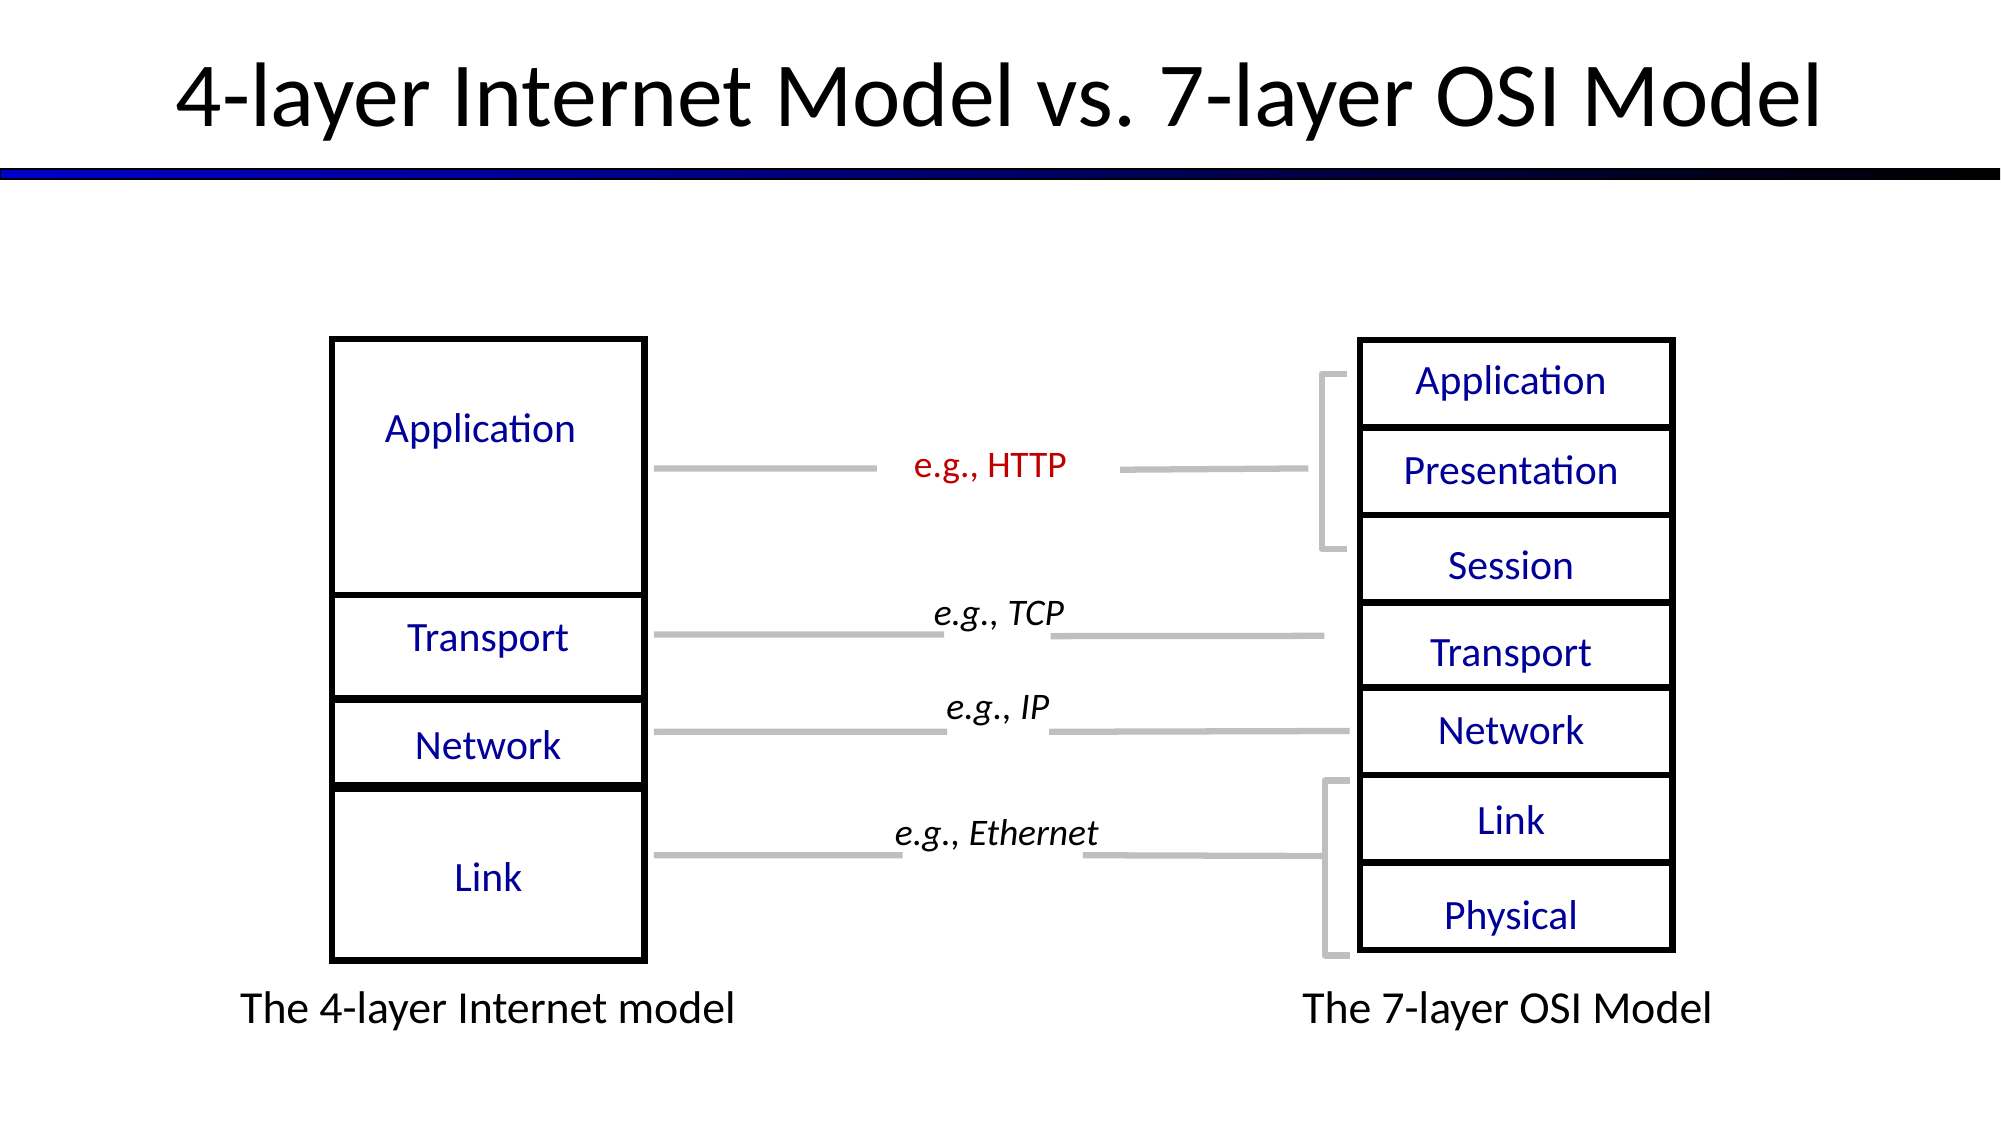

# 4-layer Internet Model vs. 7-layer OSI Model

Application

e.g., TCP

e.g., IP

e.g., Ethernet

Application

e.g., HTTP
Presentation

Transport
Session

Transport

Network
Network

Link
Link

Physical
The 4-layer Internet model
The 7-layer OSI Model